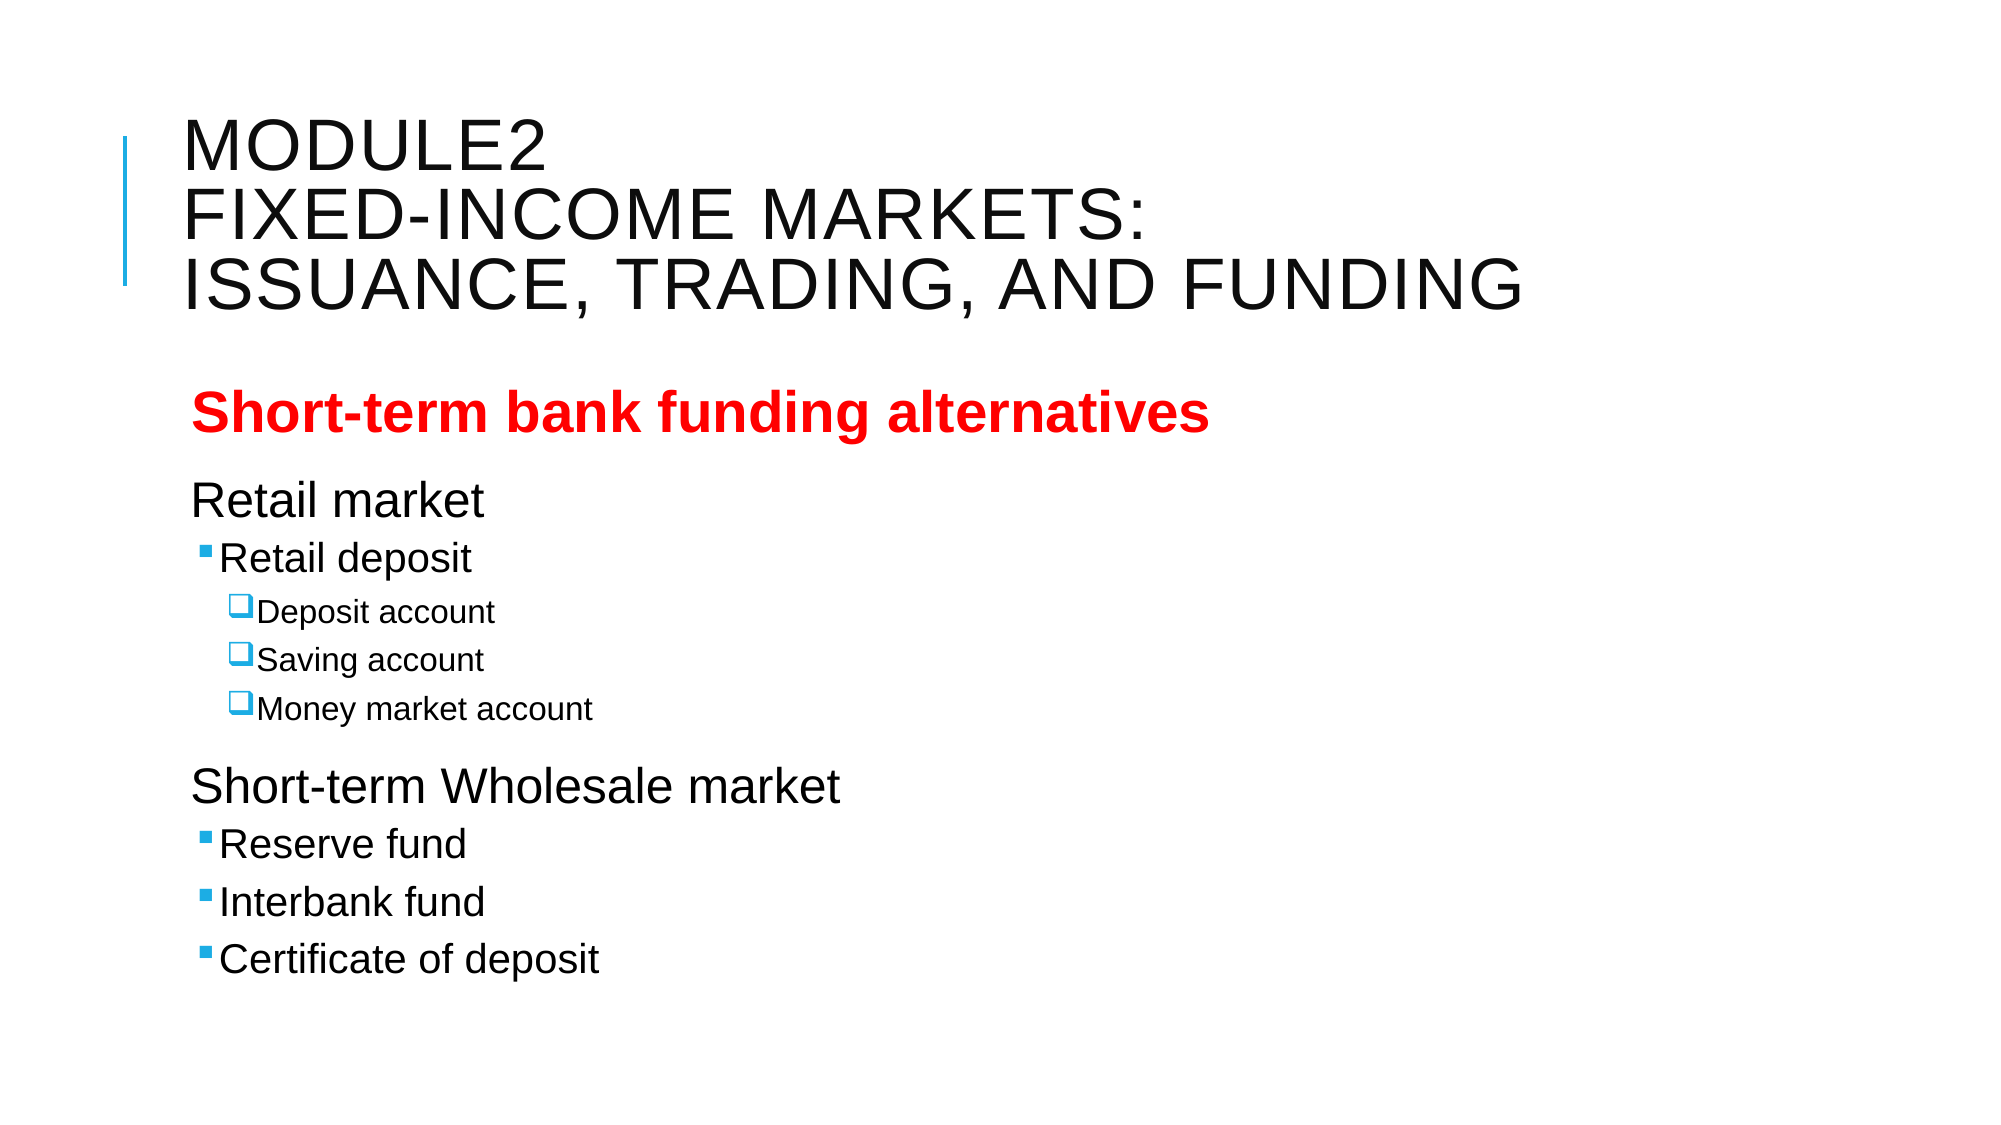

# Module2 Fixed-Income markets: issuance, trading, and funding
Short-term bank funding alternatives
Retail market
Retail deposit
Deposit account
Saving account
Money market account
Short-term Wholesale market
Reserve fund
Interbank fund
Certificate of deposit